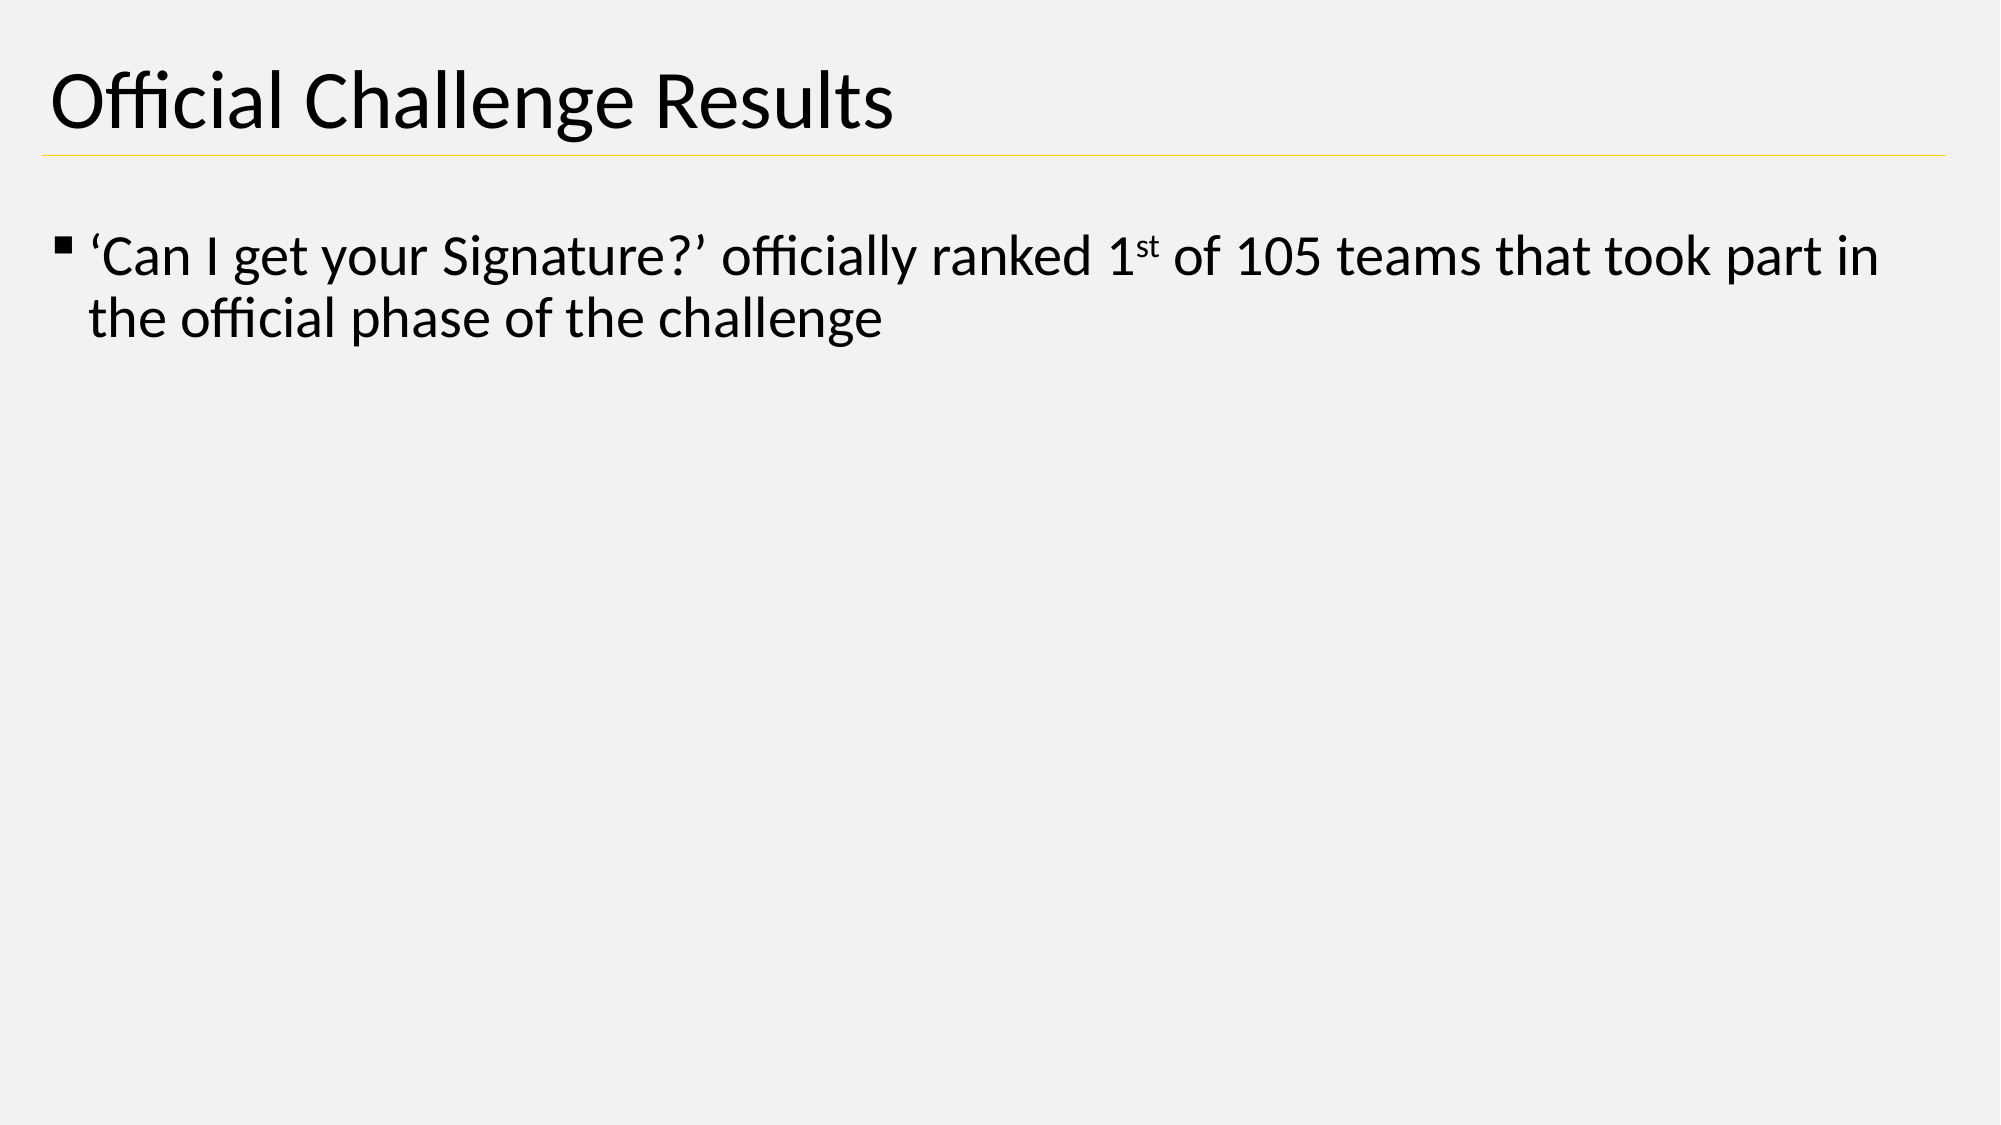

Official Challenge Results
‘Can I get your Signature?’ officially ranked 1st of 105 teams that took part in the official phase of the challenge